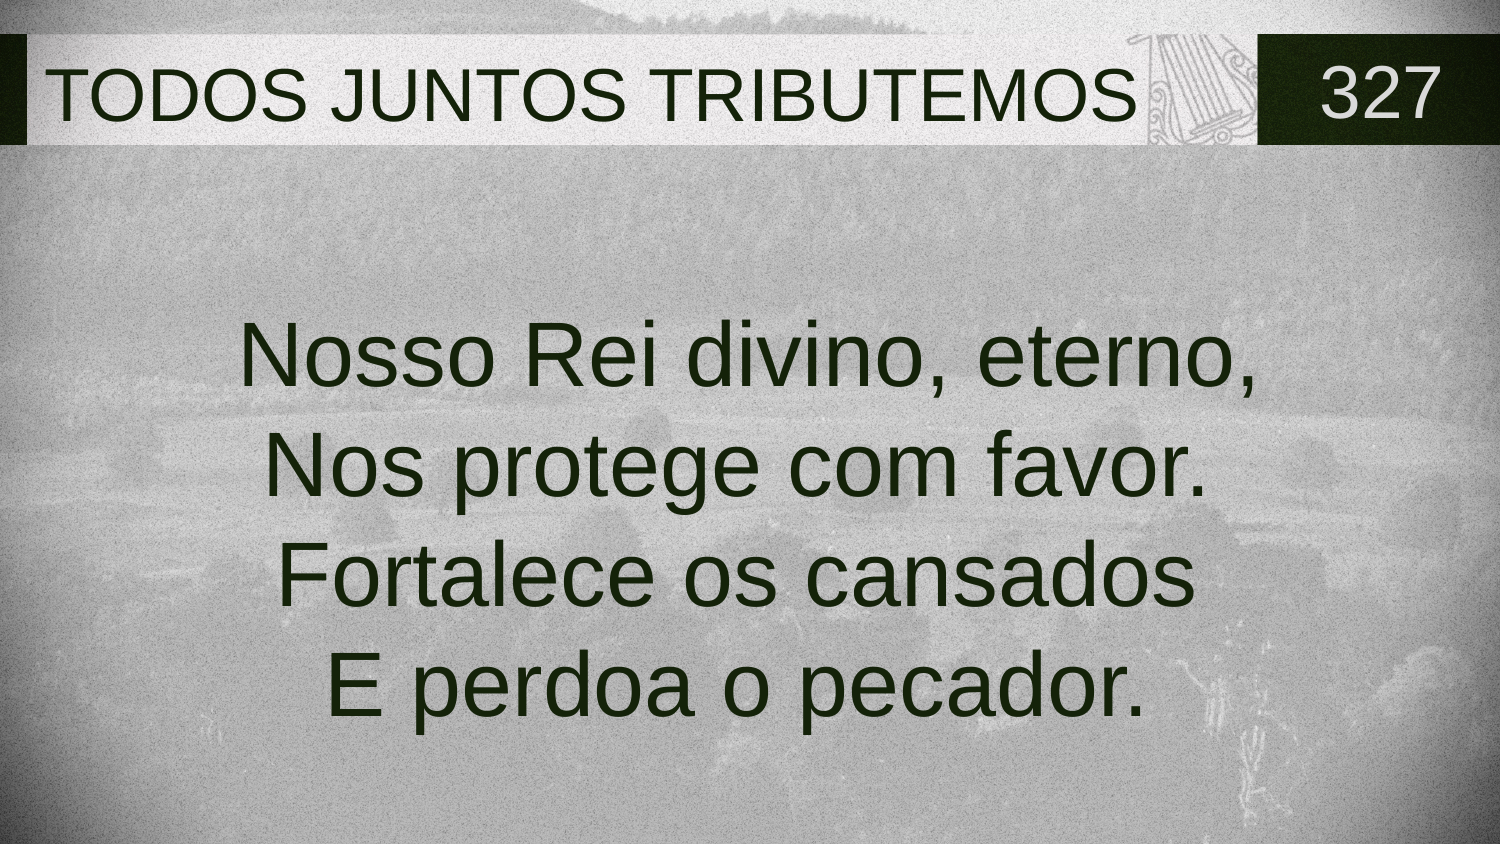

# TODOS JUNTOS TRIBUTEMOS
327
Nosso Rei divino, eterno,
Nos protege com favor.
Fortalece os cansados
E perdoa o pecador.